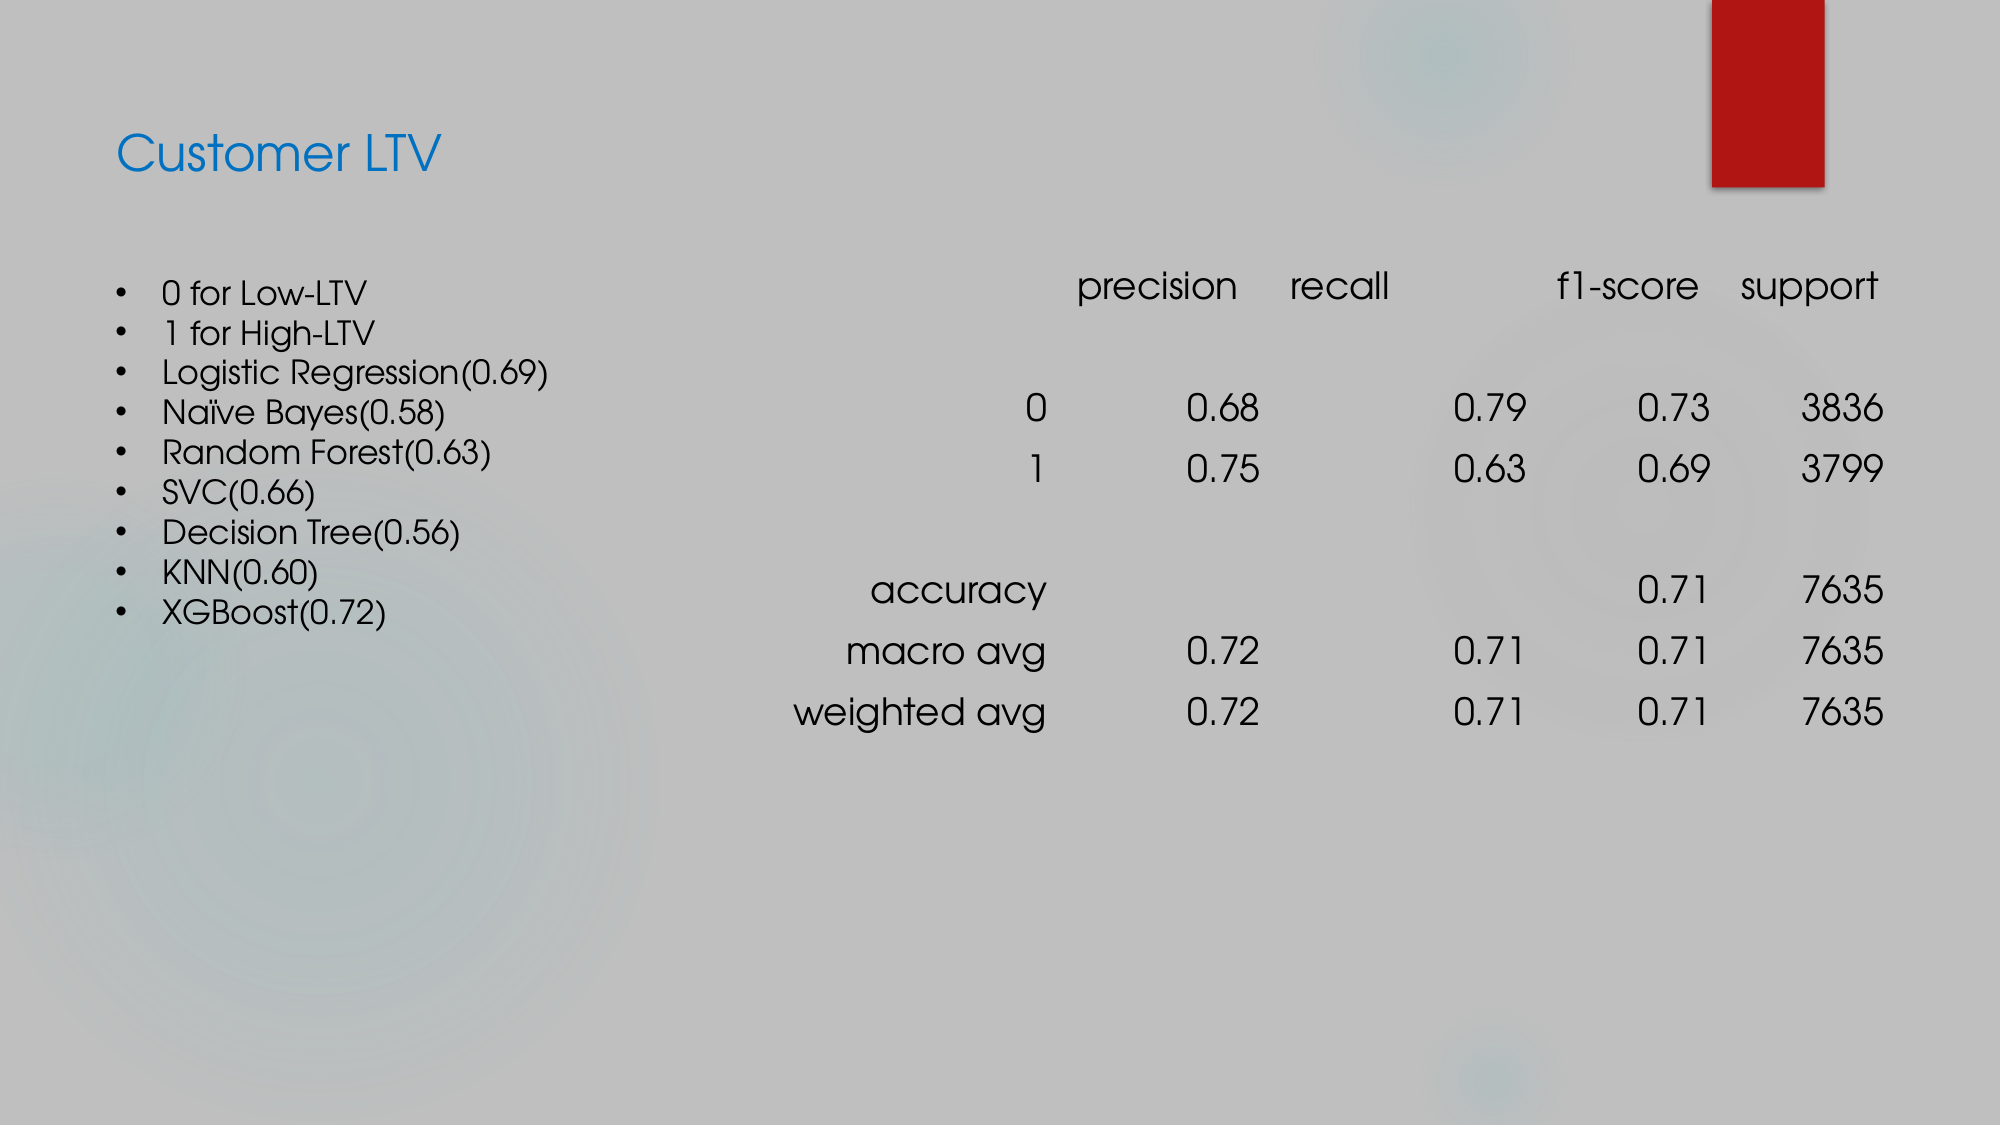

Customer LTV
0 for Low-LTV
1 for High-LTV
Logistic Regression(0.69)
Naïve Bayes(0.58)
Random Forest(0.63)
SVC(0.66)
Decision Tree(0.56)
KNN(0.60)
XGBoost(0.72)
|  | precision | recall | f1-score | support |
| --- | --- | --- | --- | --- |
|  |  |  |  |  |
| 0 | 0.68 | 0.79 | 0.73 | 3836 |
| 1 | 0.75 | 0.63 | 0.69 | 3799 |
|  |  |  |  |  |
| accuracy |  |  | 0.71 | 7635 |
| macro avg | 0.72 | 0.71 | 0.71 | 7635 |
| weighted avg | 0.72 | 0.71 | 0.71 | 7635 |